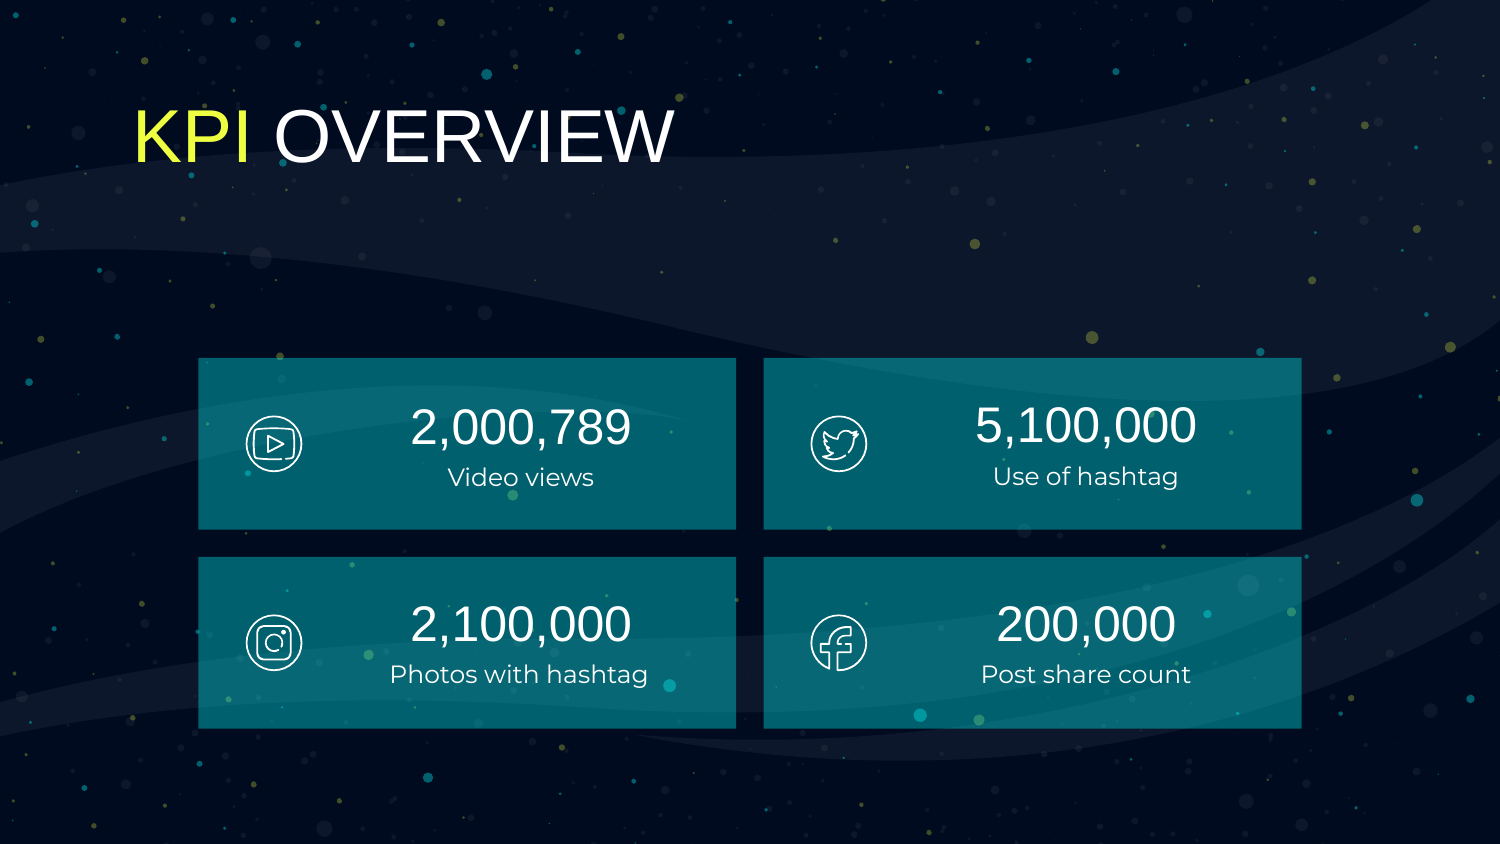

# KPI OVERVIEW

5,100,000
2,000,789

Use of hashtag
Video views

2,100,000
200,000

Photos with hashtag
Post share count